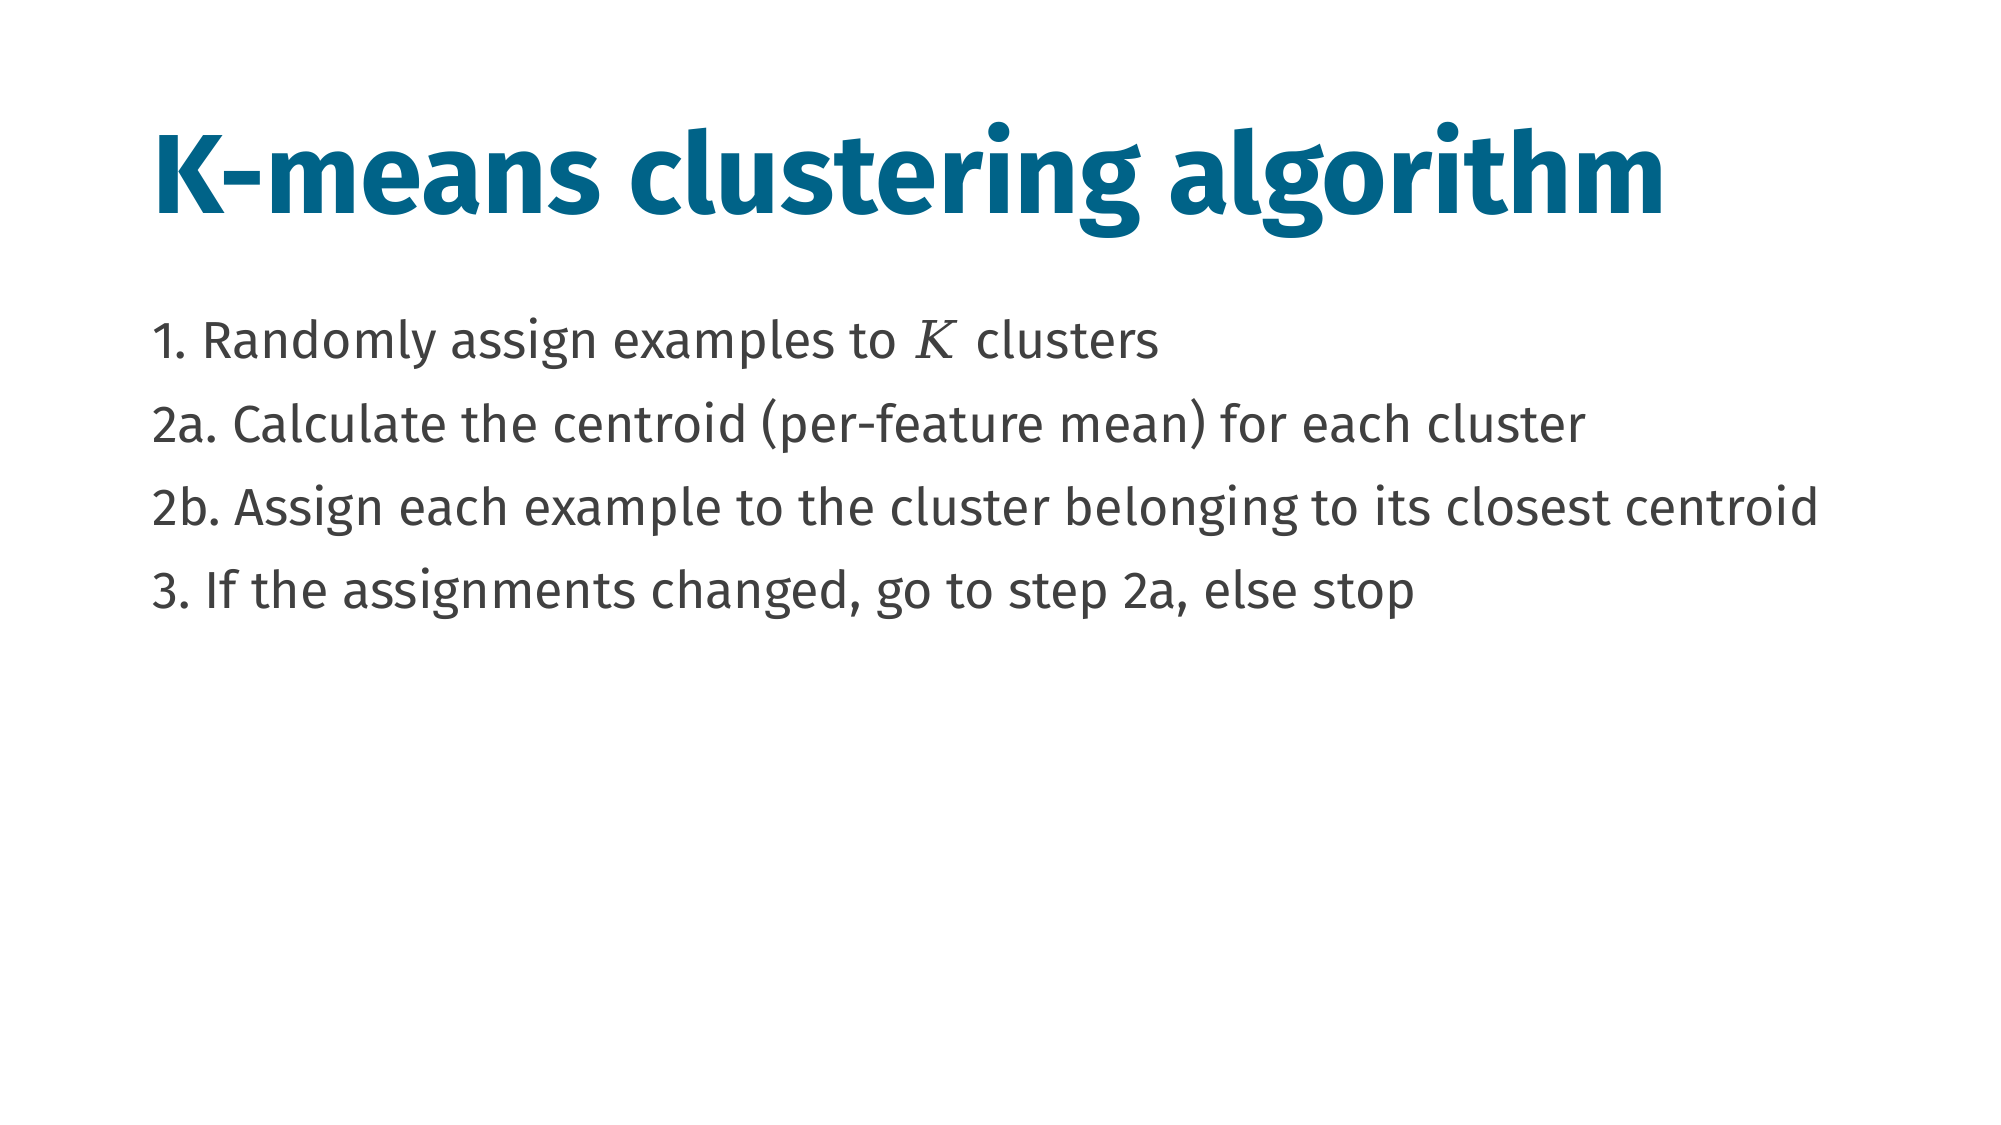

# K-means clustering algorithm
1. Randomly assign examples to 𝐾 clusters
2a. Calculate the centroid (per-feature mean) for each cluster
2b. Assign each example to the cluster belonging to its closest centroid
3. If the assignments changed, go to step 2a, else stop